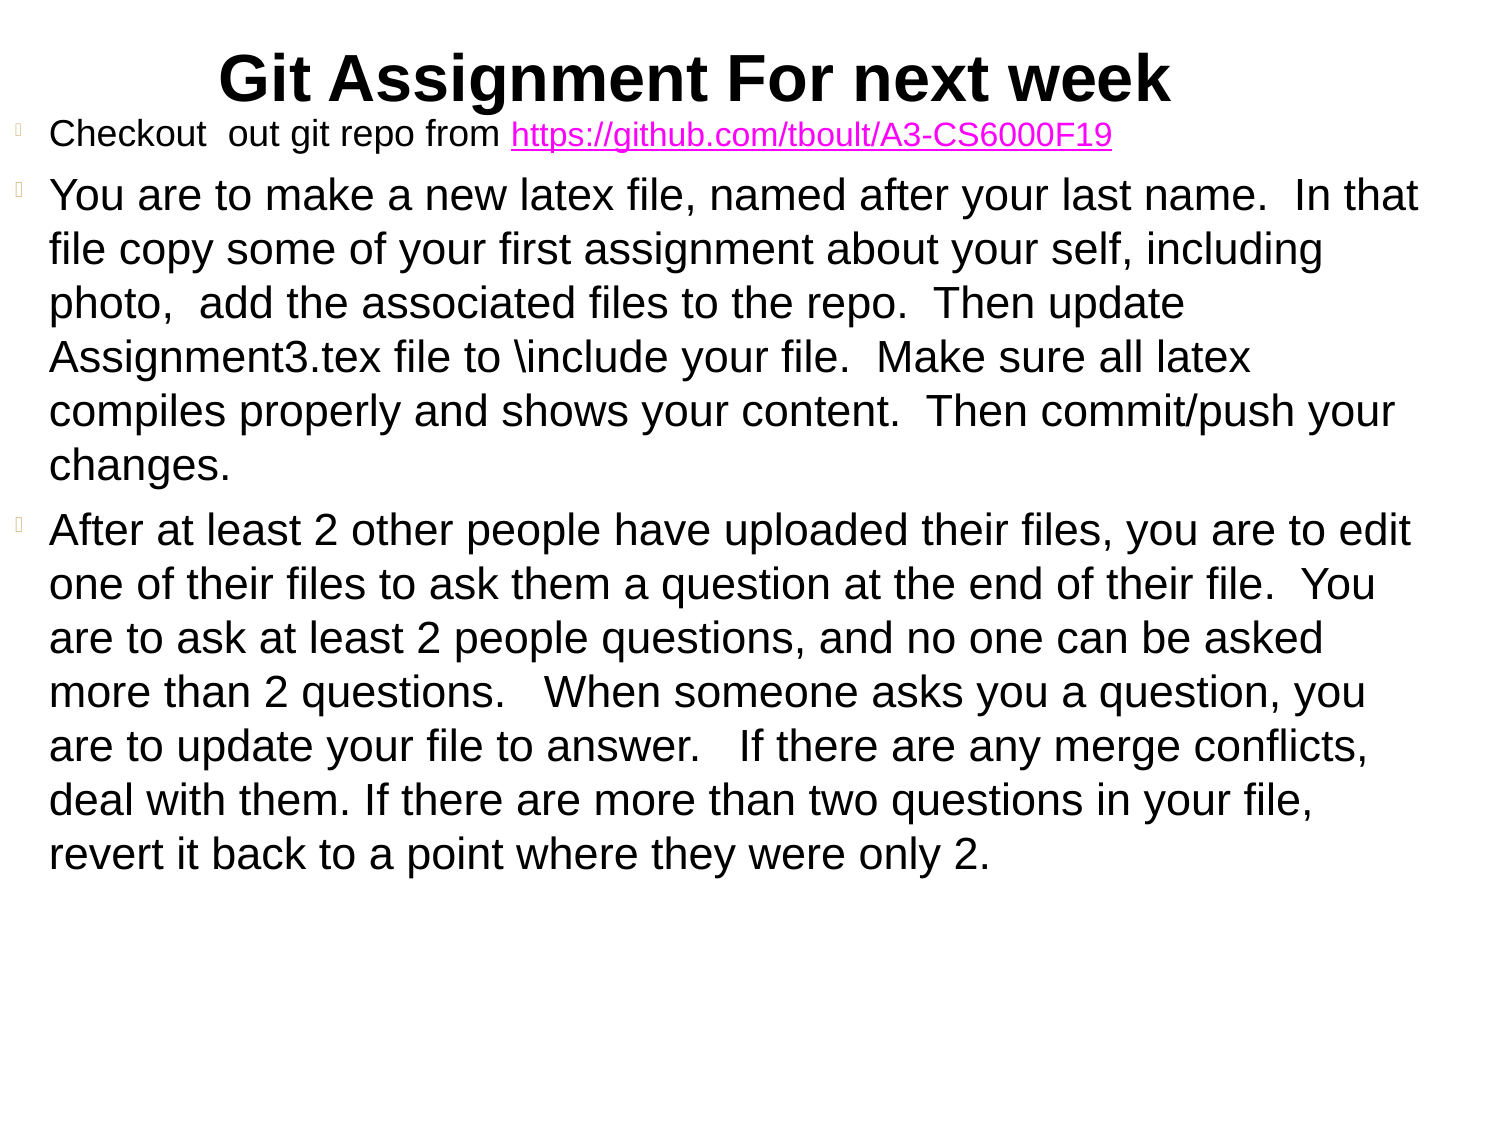

Git Assignment For next week
Checkout  out git repo from https://github.com/tboult/A3-CS6000F19
You are to make a new latex file, named after your last name.  In that file copy some of your first assignment about your self, including photo,  add the associated files to the repo.  Then update Assignment3.tex file to \include your file.  Make sure all latex compiles properly and shows your content.  Then commit/push your changes.
After at least 2 other people have uploaded their files, you are to edit one of their files to ask them a question at the end of their file.  You are to ask at least 2 people questions, and no one can be asked more than 2 questions.   When someone asks you a question, you are to update your file to answer.   If there are any merge conflicts,  deal with them. If there are more than two questions in your file, revert it back to a point where they were only 2.